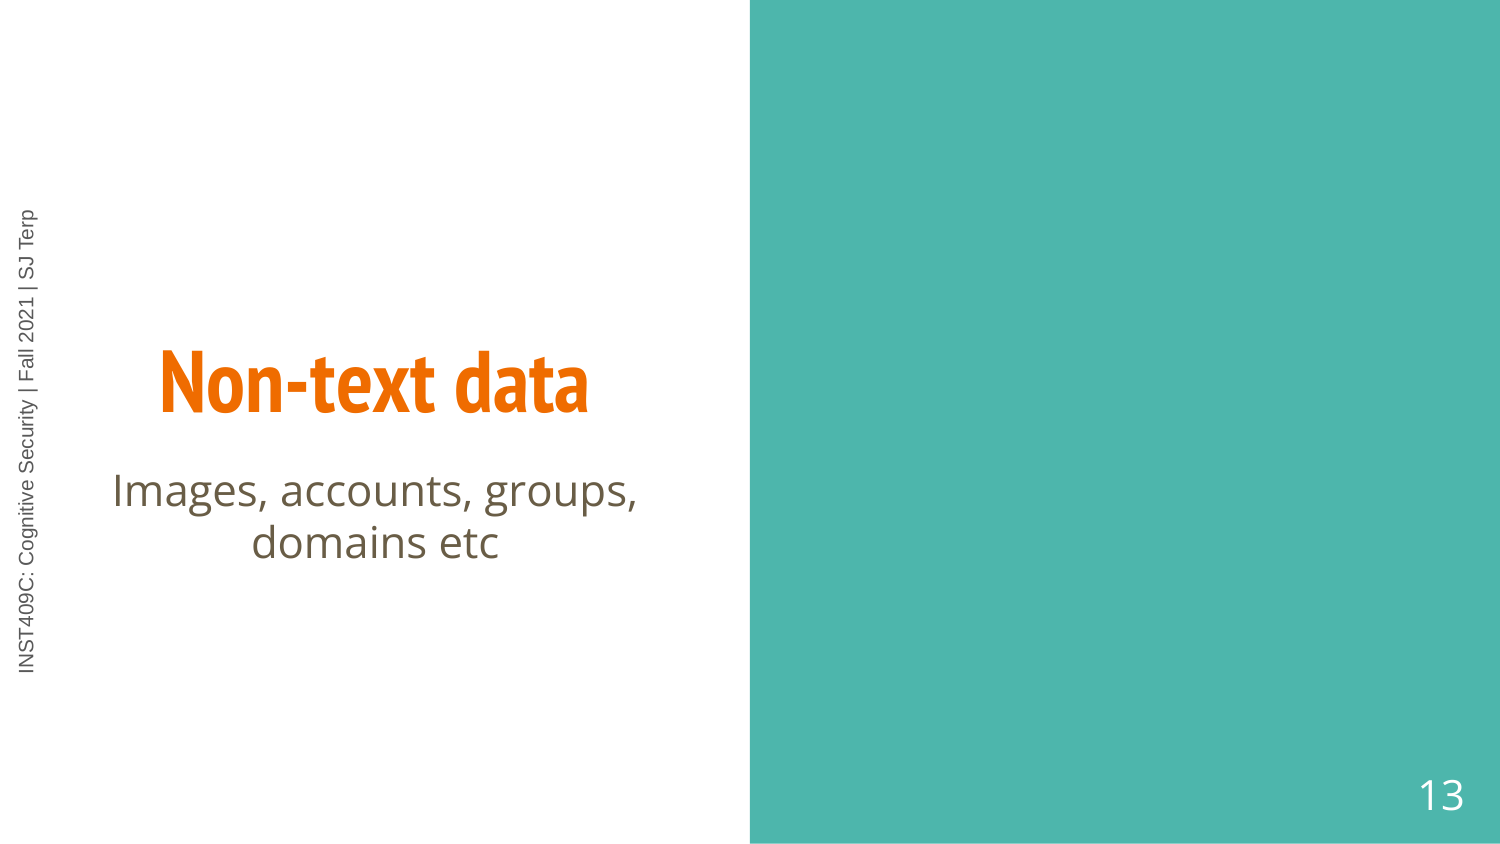

# Non-text data
Images, accounts, groups, domains etc
13